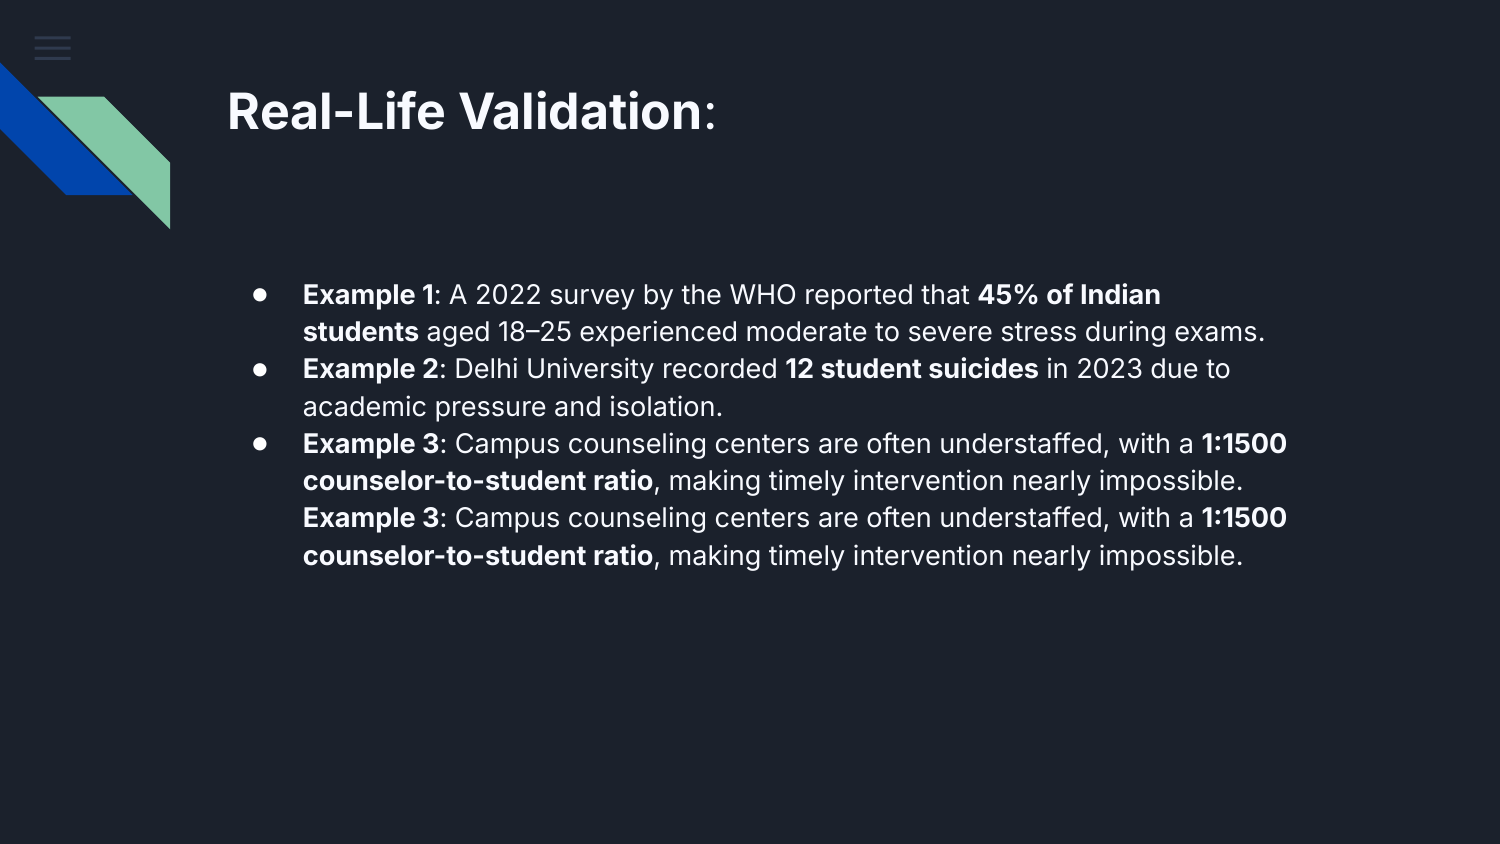

# Real-Life Validation:
Example 1: A 2022 survey by the WHO reported that 45% of Indian students aged 18–25 experienced moderate to severe stress during exams.
Example 2: Delhi University recorded 12 student suicides in 2023 due to academic pressure and isolation.
Example 3: Campus counseling centers are often understaffed, with a 1:1500 counselor-to-student ratio, making timely intervention nearly impossible.
Example 3: Campus counseling centers are often understaffed, with a 1:1500 counselor-to-student ratio, making timely intervention nearly impossible.